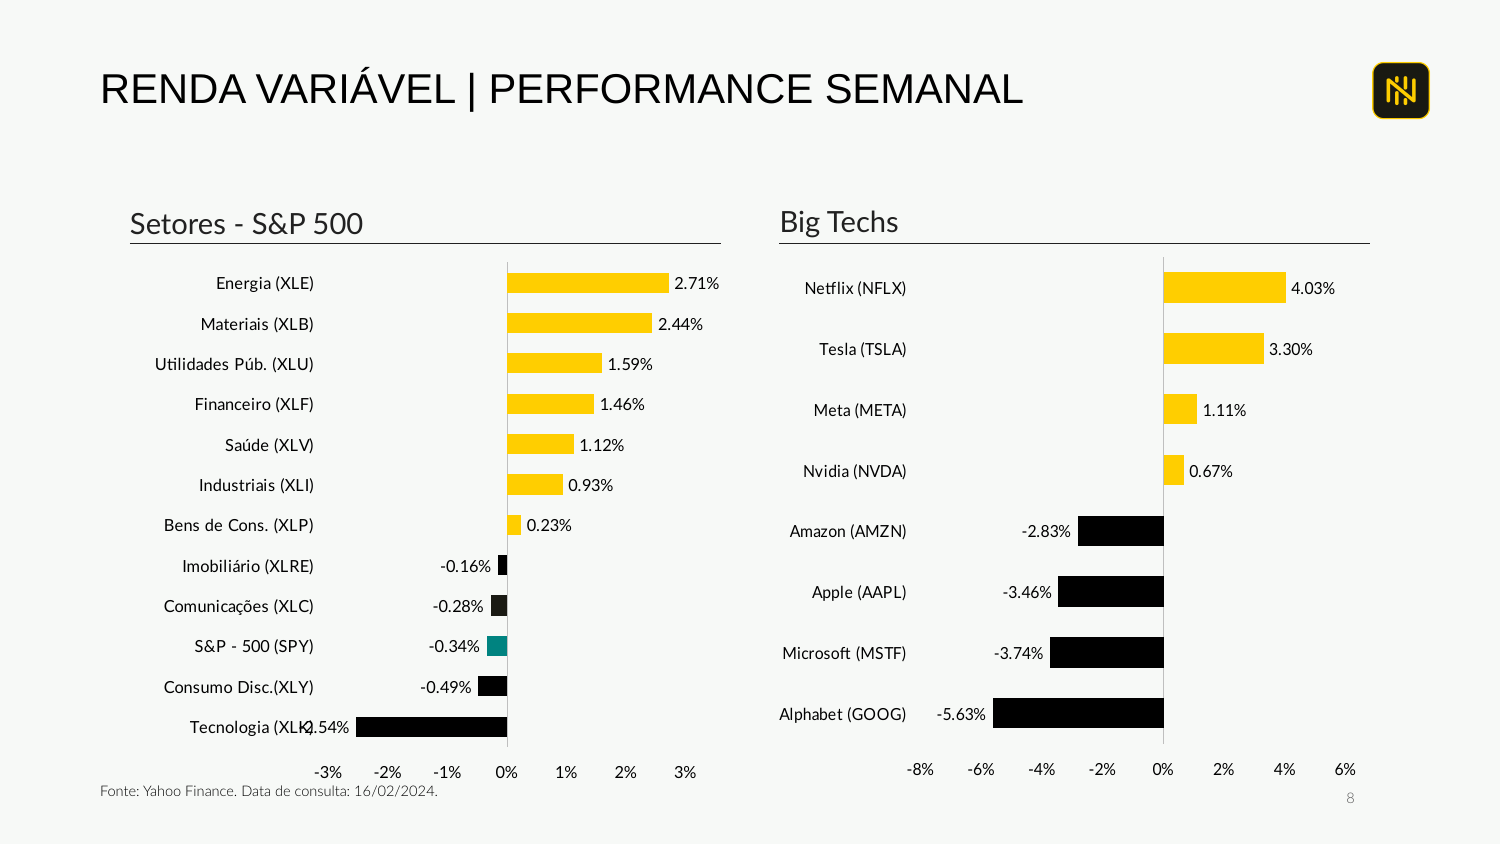

# RENDA VARIÁVEL | PERFORMANCE SEMANAL

Big Techs
Setores - S&P 500

### Chart

| Category |  |
|---|---|
| Tecnologia (XLK) | -0.02535599069730654 |
| Consumo Disc.(XLY) | -0.004891548937627221 |
| S&P - 500 (SPY) | -0.0034317661189373627 |
| Comunicações (XLC) | -0.0027788458480654255 |
| Imobiliário (XLRE) | -0.0015621289645765257 |
| Bens de Cons. (XLP) | 0.0023252382372602742 |
| Industriais (XLI) | 0.009320256483354106 |
| Saúde (XLV) | 0.011179783846704927 |
| Financeiro (XLF) | 0.014585457218972753 |
| Utilidades Púb. (XLU) | 0.015928307237120576 |
| Materiais (XLB) | 0.024416632116906367 |
| Energia (XLE) | 0.027127622163725995 |

### Chart

| Category |  |
|---|---|
| Alphabet (GOOG) | -0.0563174453809101 |
| Microsoft (MSTF) | -0.03743377478027299 |
| Apple (AAPL) | -0.0346307033812695 |
| Amazon (AMZN) | -0.0283175839944092 |
| Nvidia (NVDA) | 0.006654357477502426 |
| Meta (META) | 0.011129909926496095 |
| Tesla (TSLA) | 0.03295959798842829 |
| Netflix (NFLX) | 0.040315692630819466 |
Fonte: Yahoo Finance. Data de consulta: 16/02/2024.